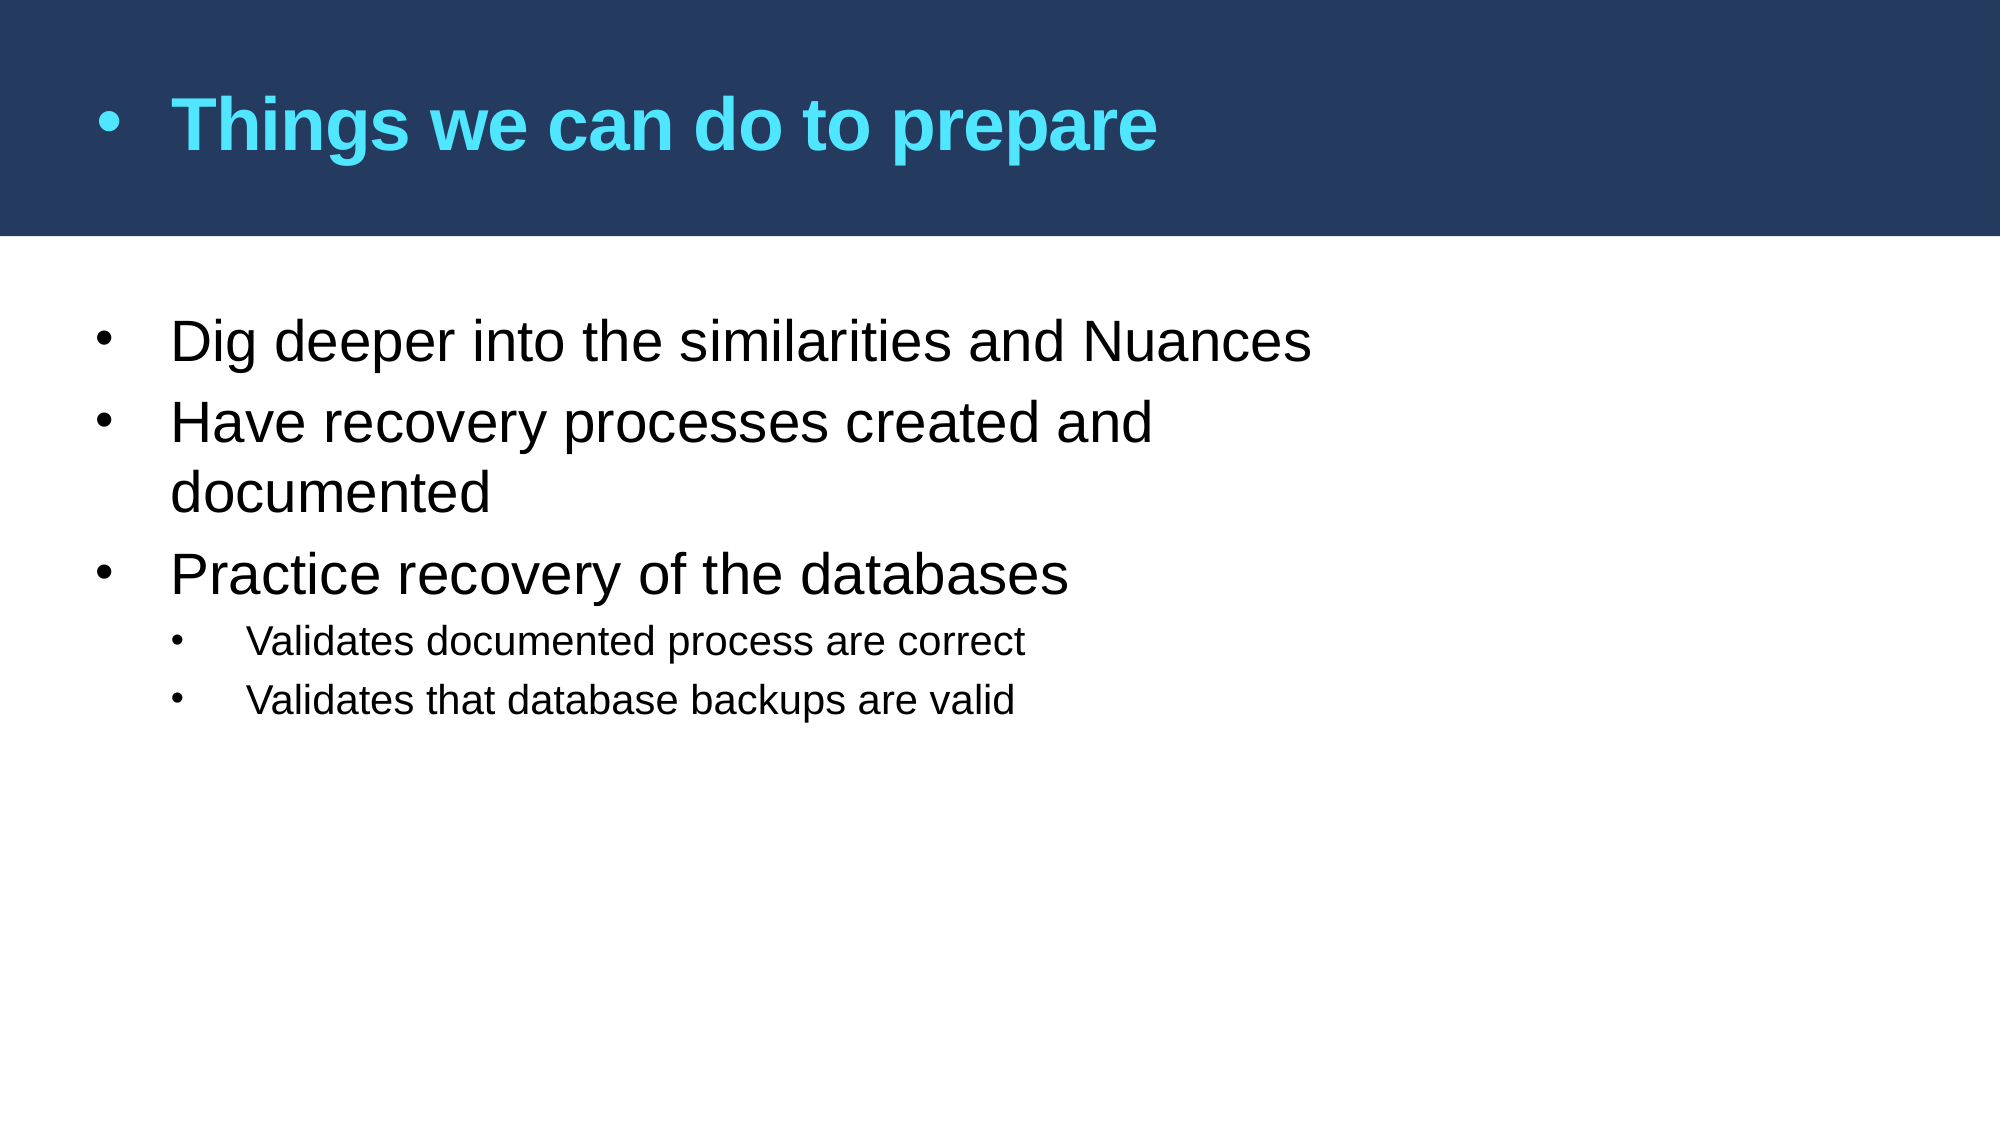

# Things we can do to prepare
Dig deeper into the similarities and Nuances
Have recovery processes created and documented
Practice recovery of the databases
Validates documented process are correct
Validates that database backups are valid